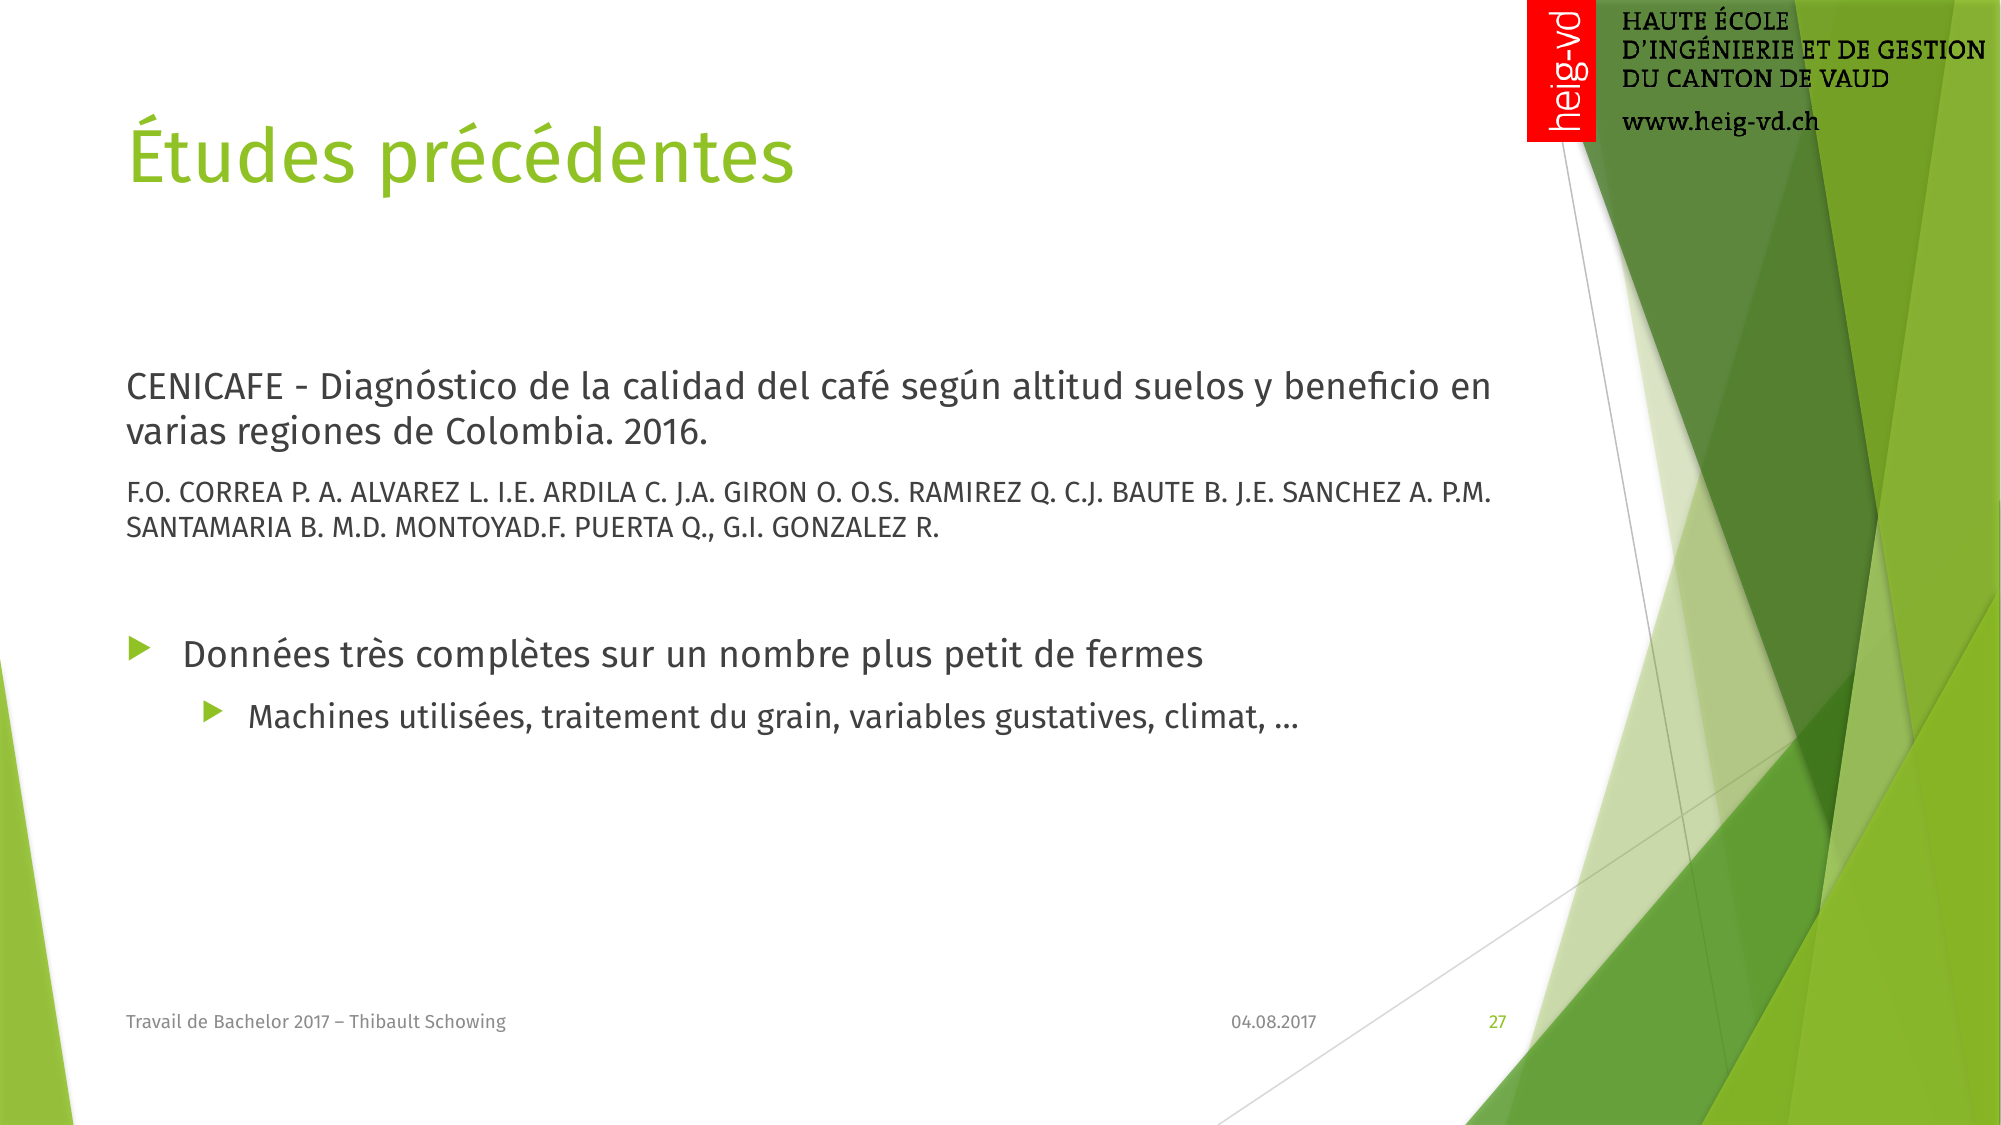

# Études précédentes
CENICAFE - Diagnóstico de la calidad del café según altitud suelos y beneficio en varias regiones de Colombia. 2016.
F.O. CORREA P. A. ALVAREZ L. I.E. ARDILA C. J.A. GIRON O. O.S. RAMIREZ Q. C.J. BAUTE B. J.E. SANCHEZ A. P.M. SANTAMARIA B. M.D. MONTOYAD.F. PUERTA Q., G.I. GONZALEZ R.

Données très complètes sur un nombre plus petit de fermes
Machines utilisées, traitement du grain, variables gustatives, climat, …

Travail de Bachelor 2017 – Thibault Schowing
04.08.2017
27